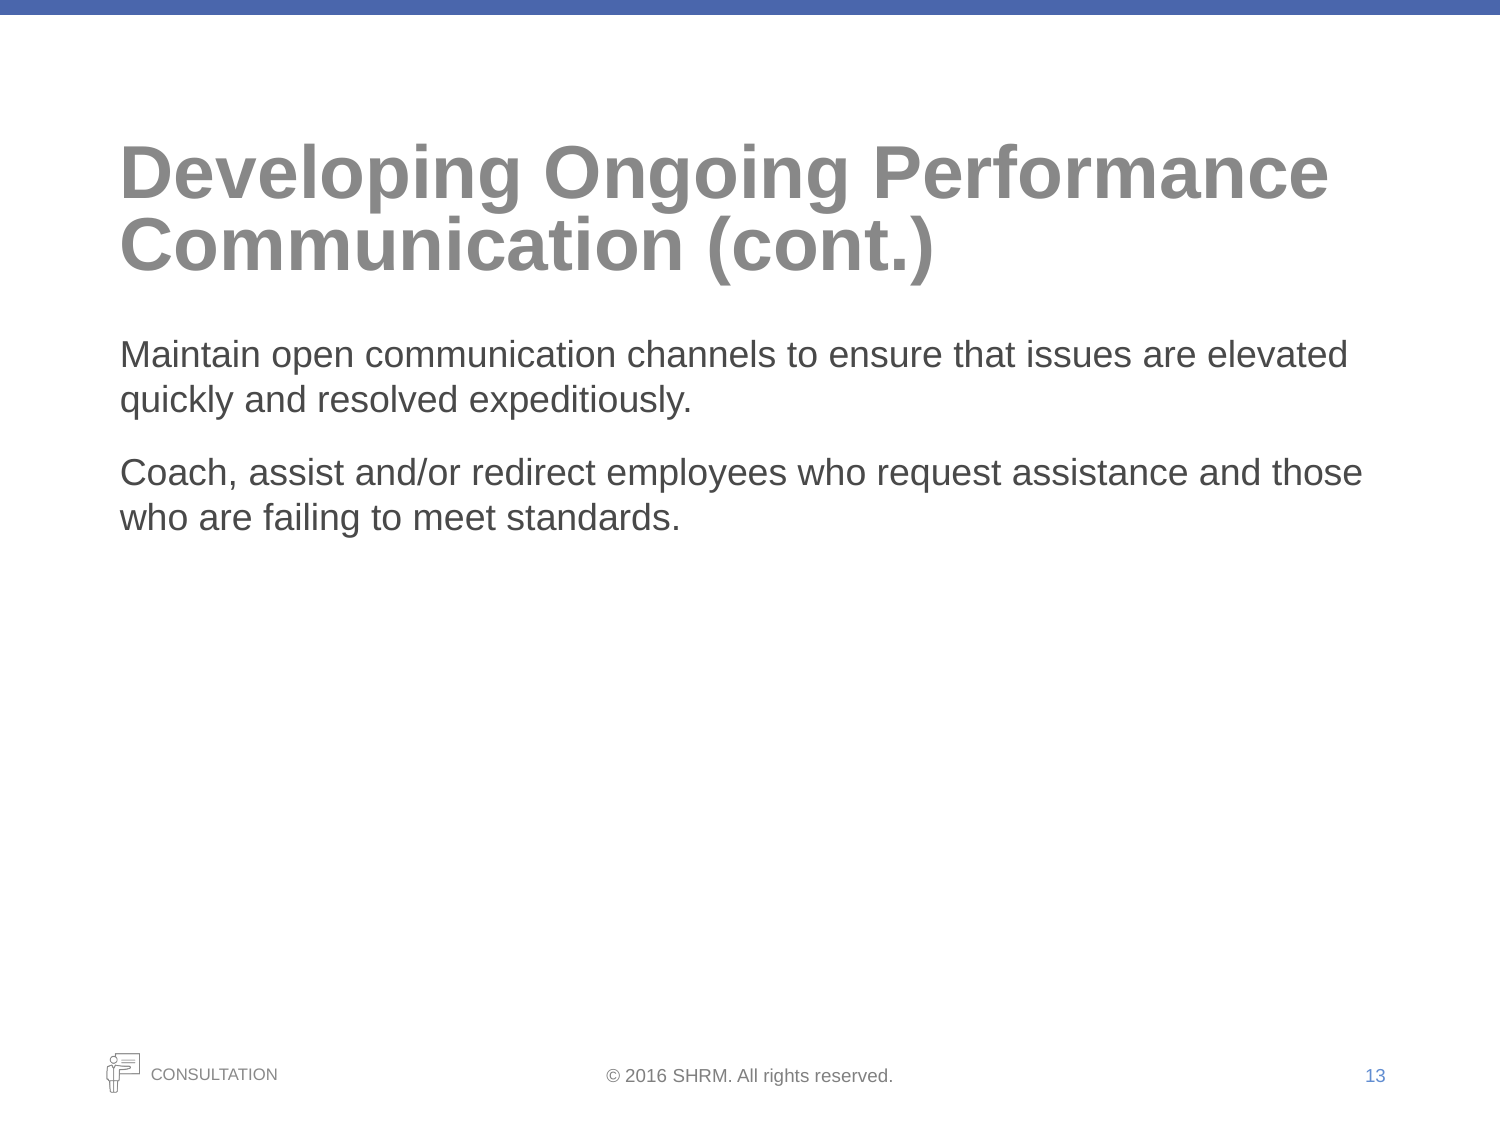

# Developing Ongoing Performance Communication (cont.)
Maintain open communication channels to ensure that issues are elevated quickly and resolved expeditiously.
Coach, assist and/or redirect employees who request assistance and those who are failing to meet standards.

13